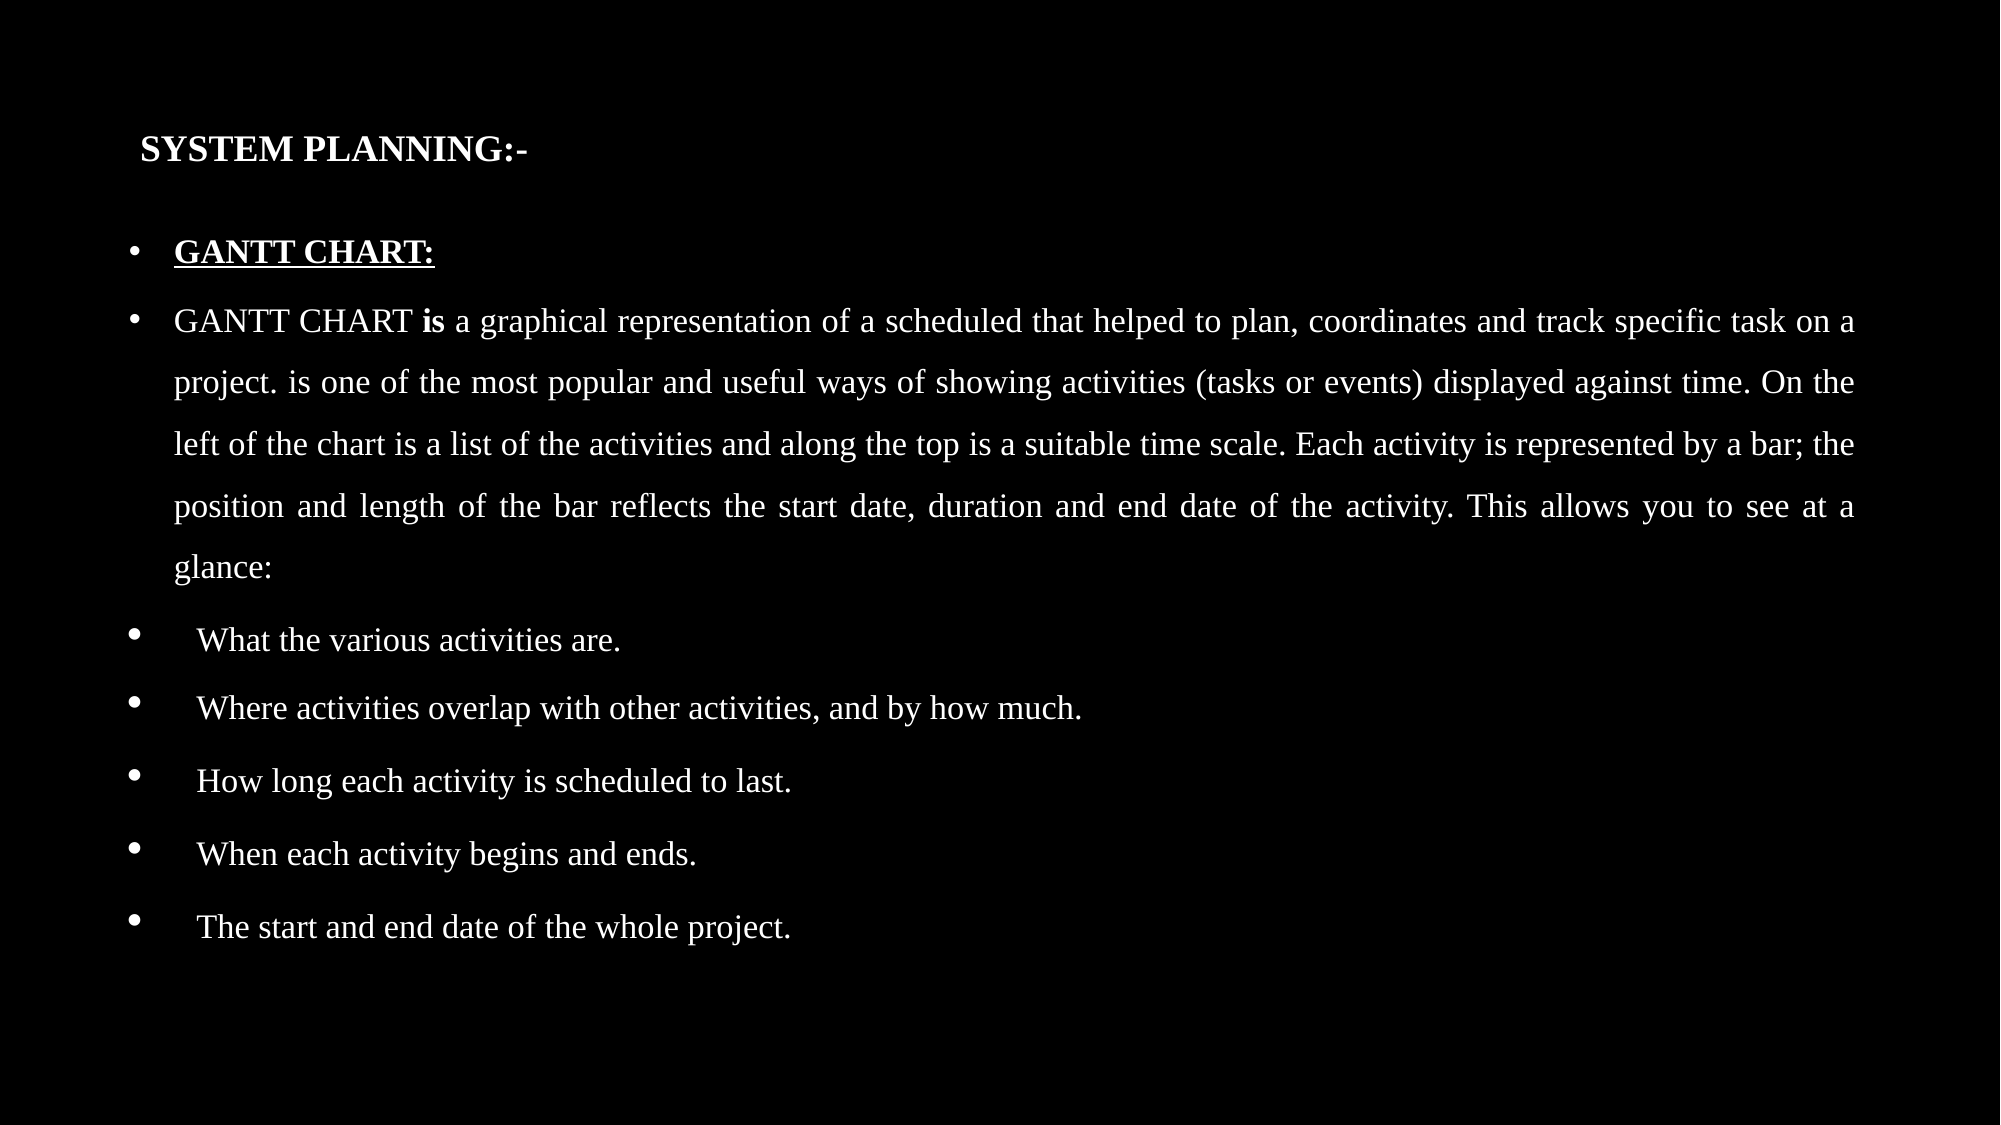

# SYSTEM PLANNING:-
GANTT CHART:
GANTT CHART is a graphical representation of a scheduled that helped to plan, coordinates and track specific task on a project. is one of the most popular and useful ways of showing activities (tasks or events) displayed against time. On the left of the chart is a list of the activities and along the top is a suitable time scale. Each activity is represented by a bar; the position and length of the bar reflects the start date, duration and end date of the activity. This allows you to see at a glance:
What the various activities are.
Where activities overlap with other activities, and by how much.
How long each activity is scheduled to last.
When each activity begins and ends.
The start and end date of the whole project.